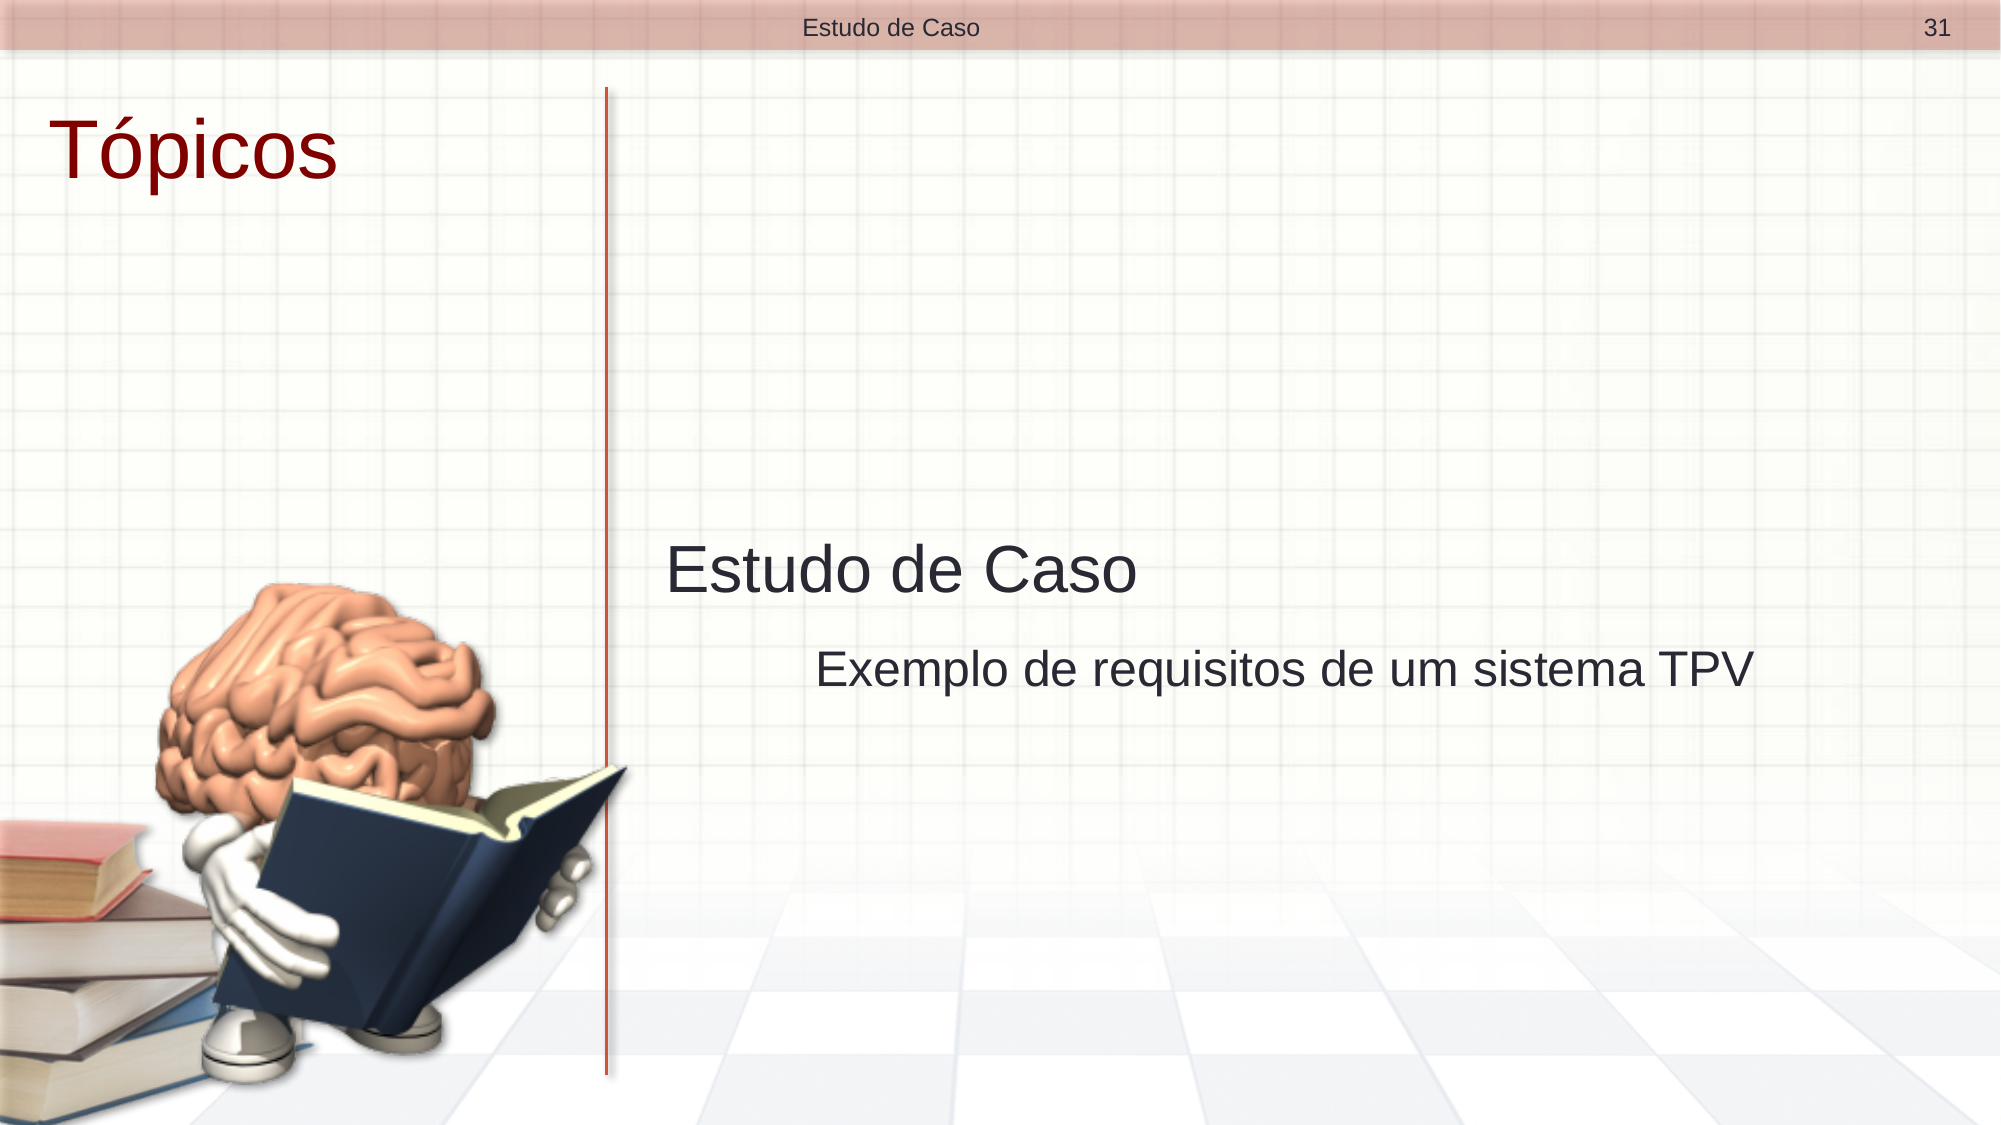

31
Estudo de Caso
# Tópicos

Estudo de Caso
	Exemplo de requisitos de um sistema TPV